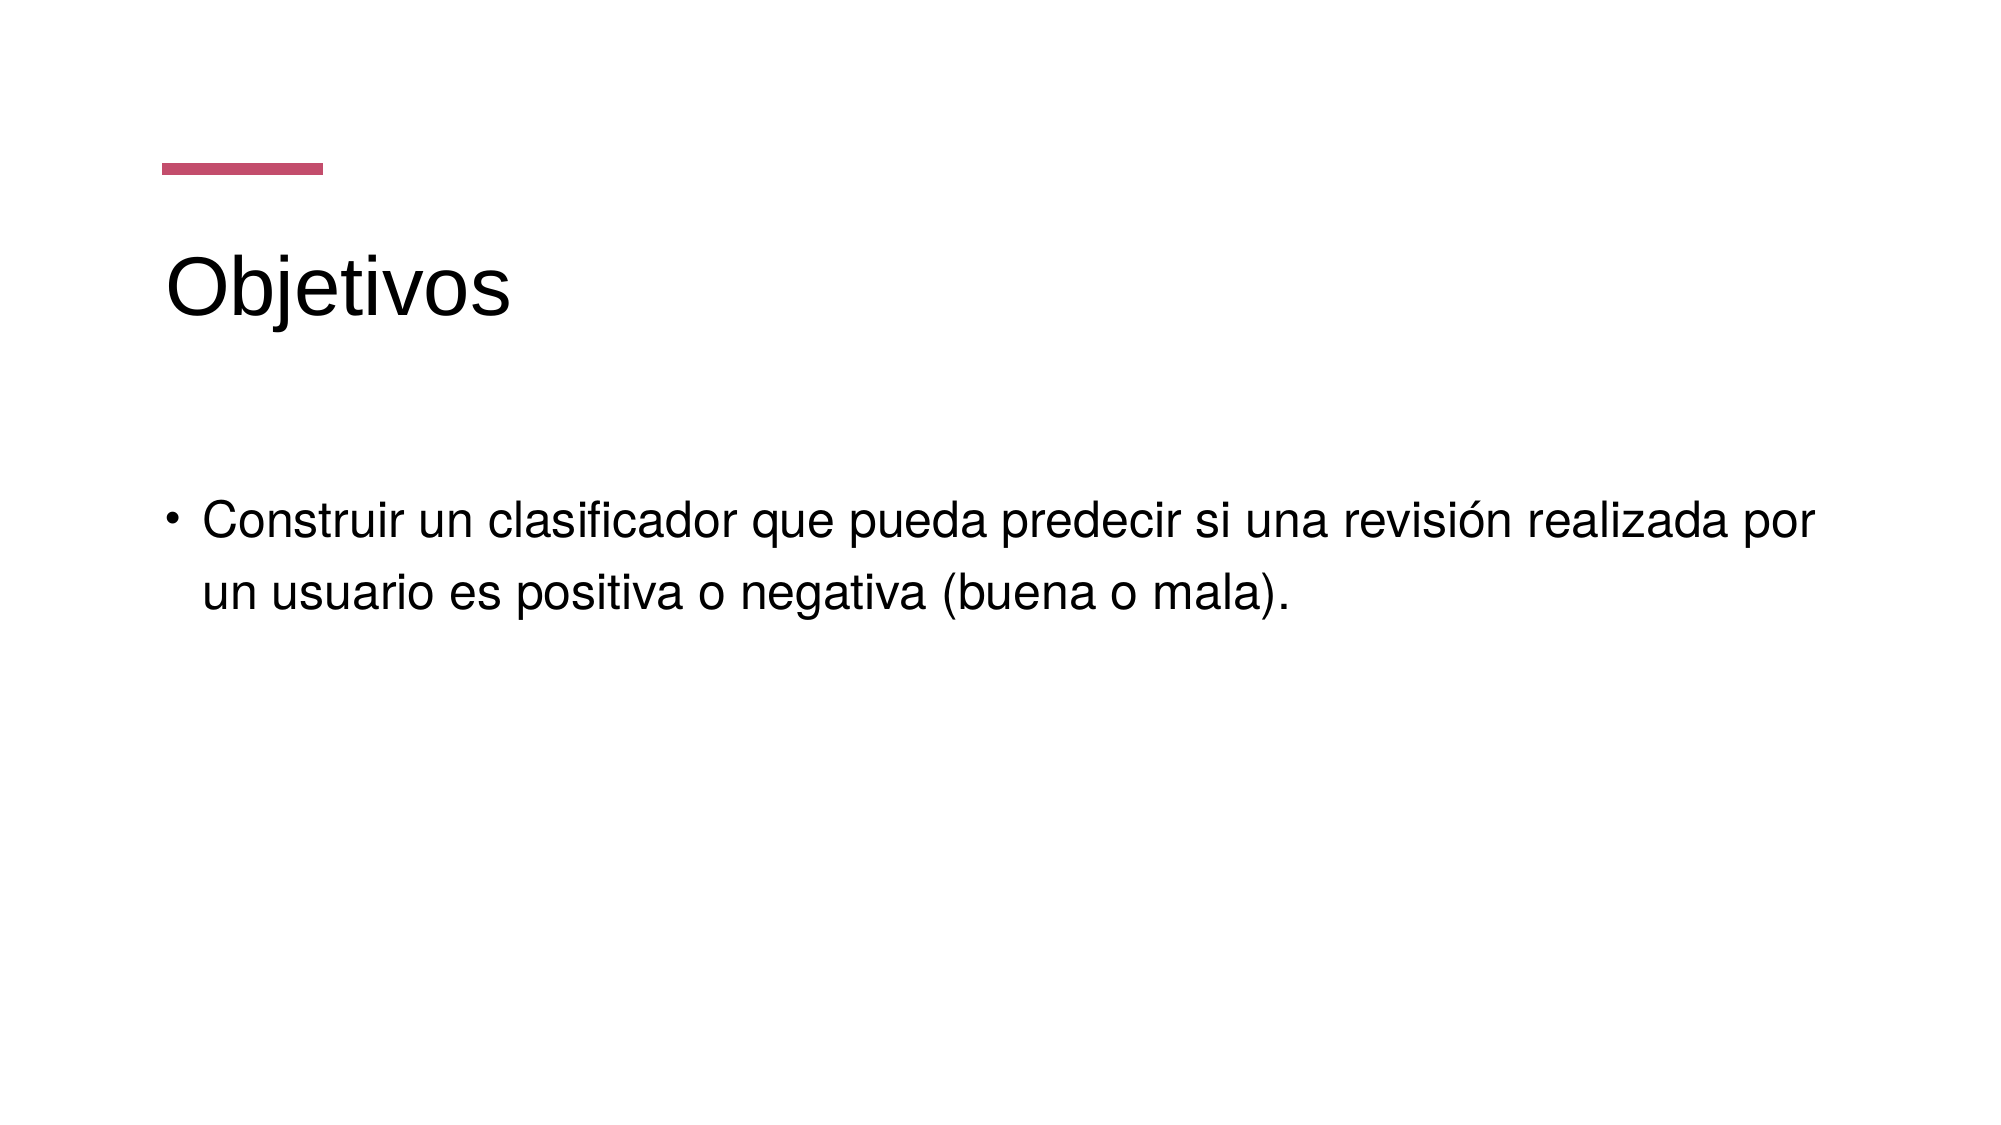

# Objetivos
Construir un clasificador que pueda predecir si una revisión realizada por un usuario es positiva o negativa (buena o mala).